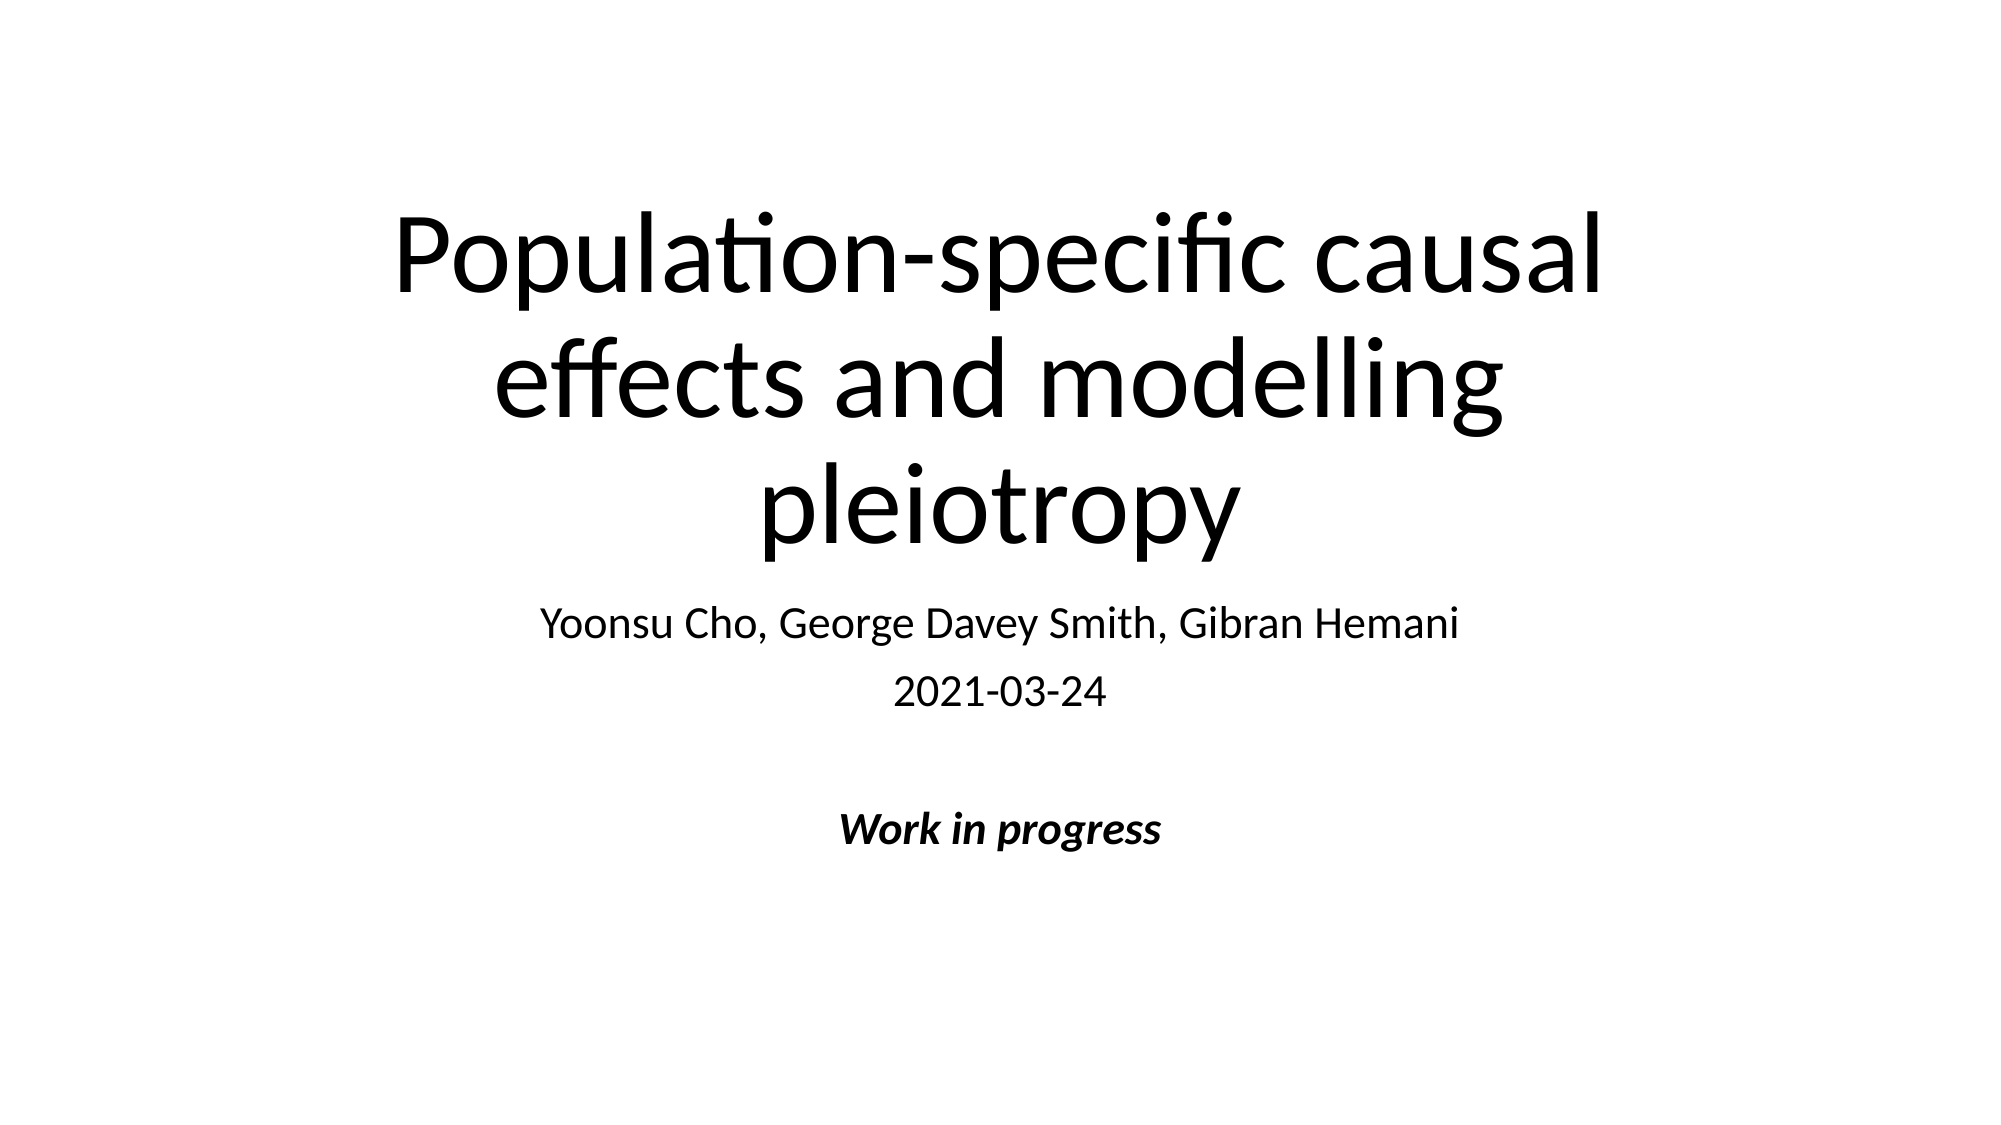

# Population-specific causal effects and modelling pleiotropy
Yoonsu Cho, George Davey Smith, Gibran Hemani
2021-03-24

Work in progress